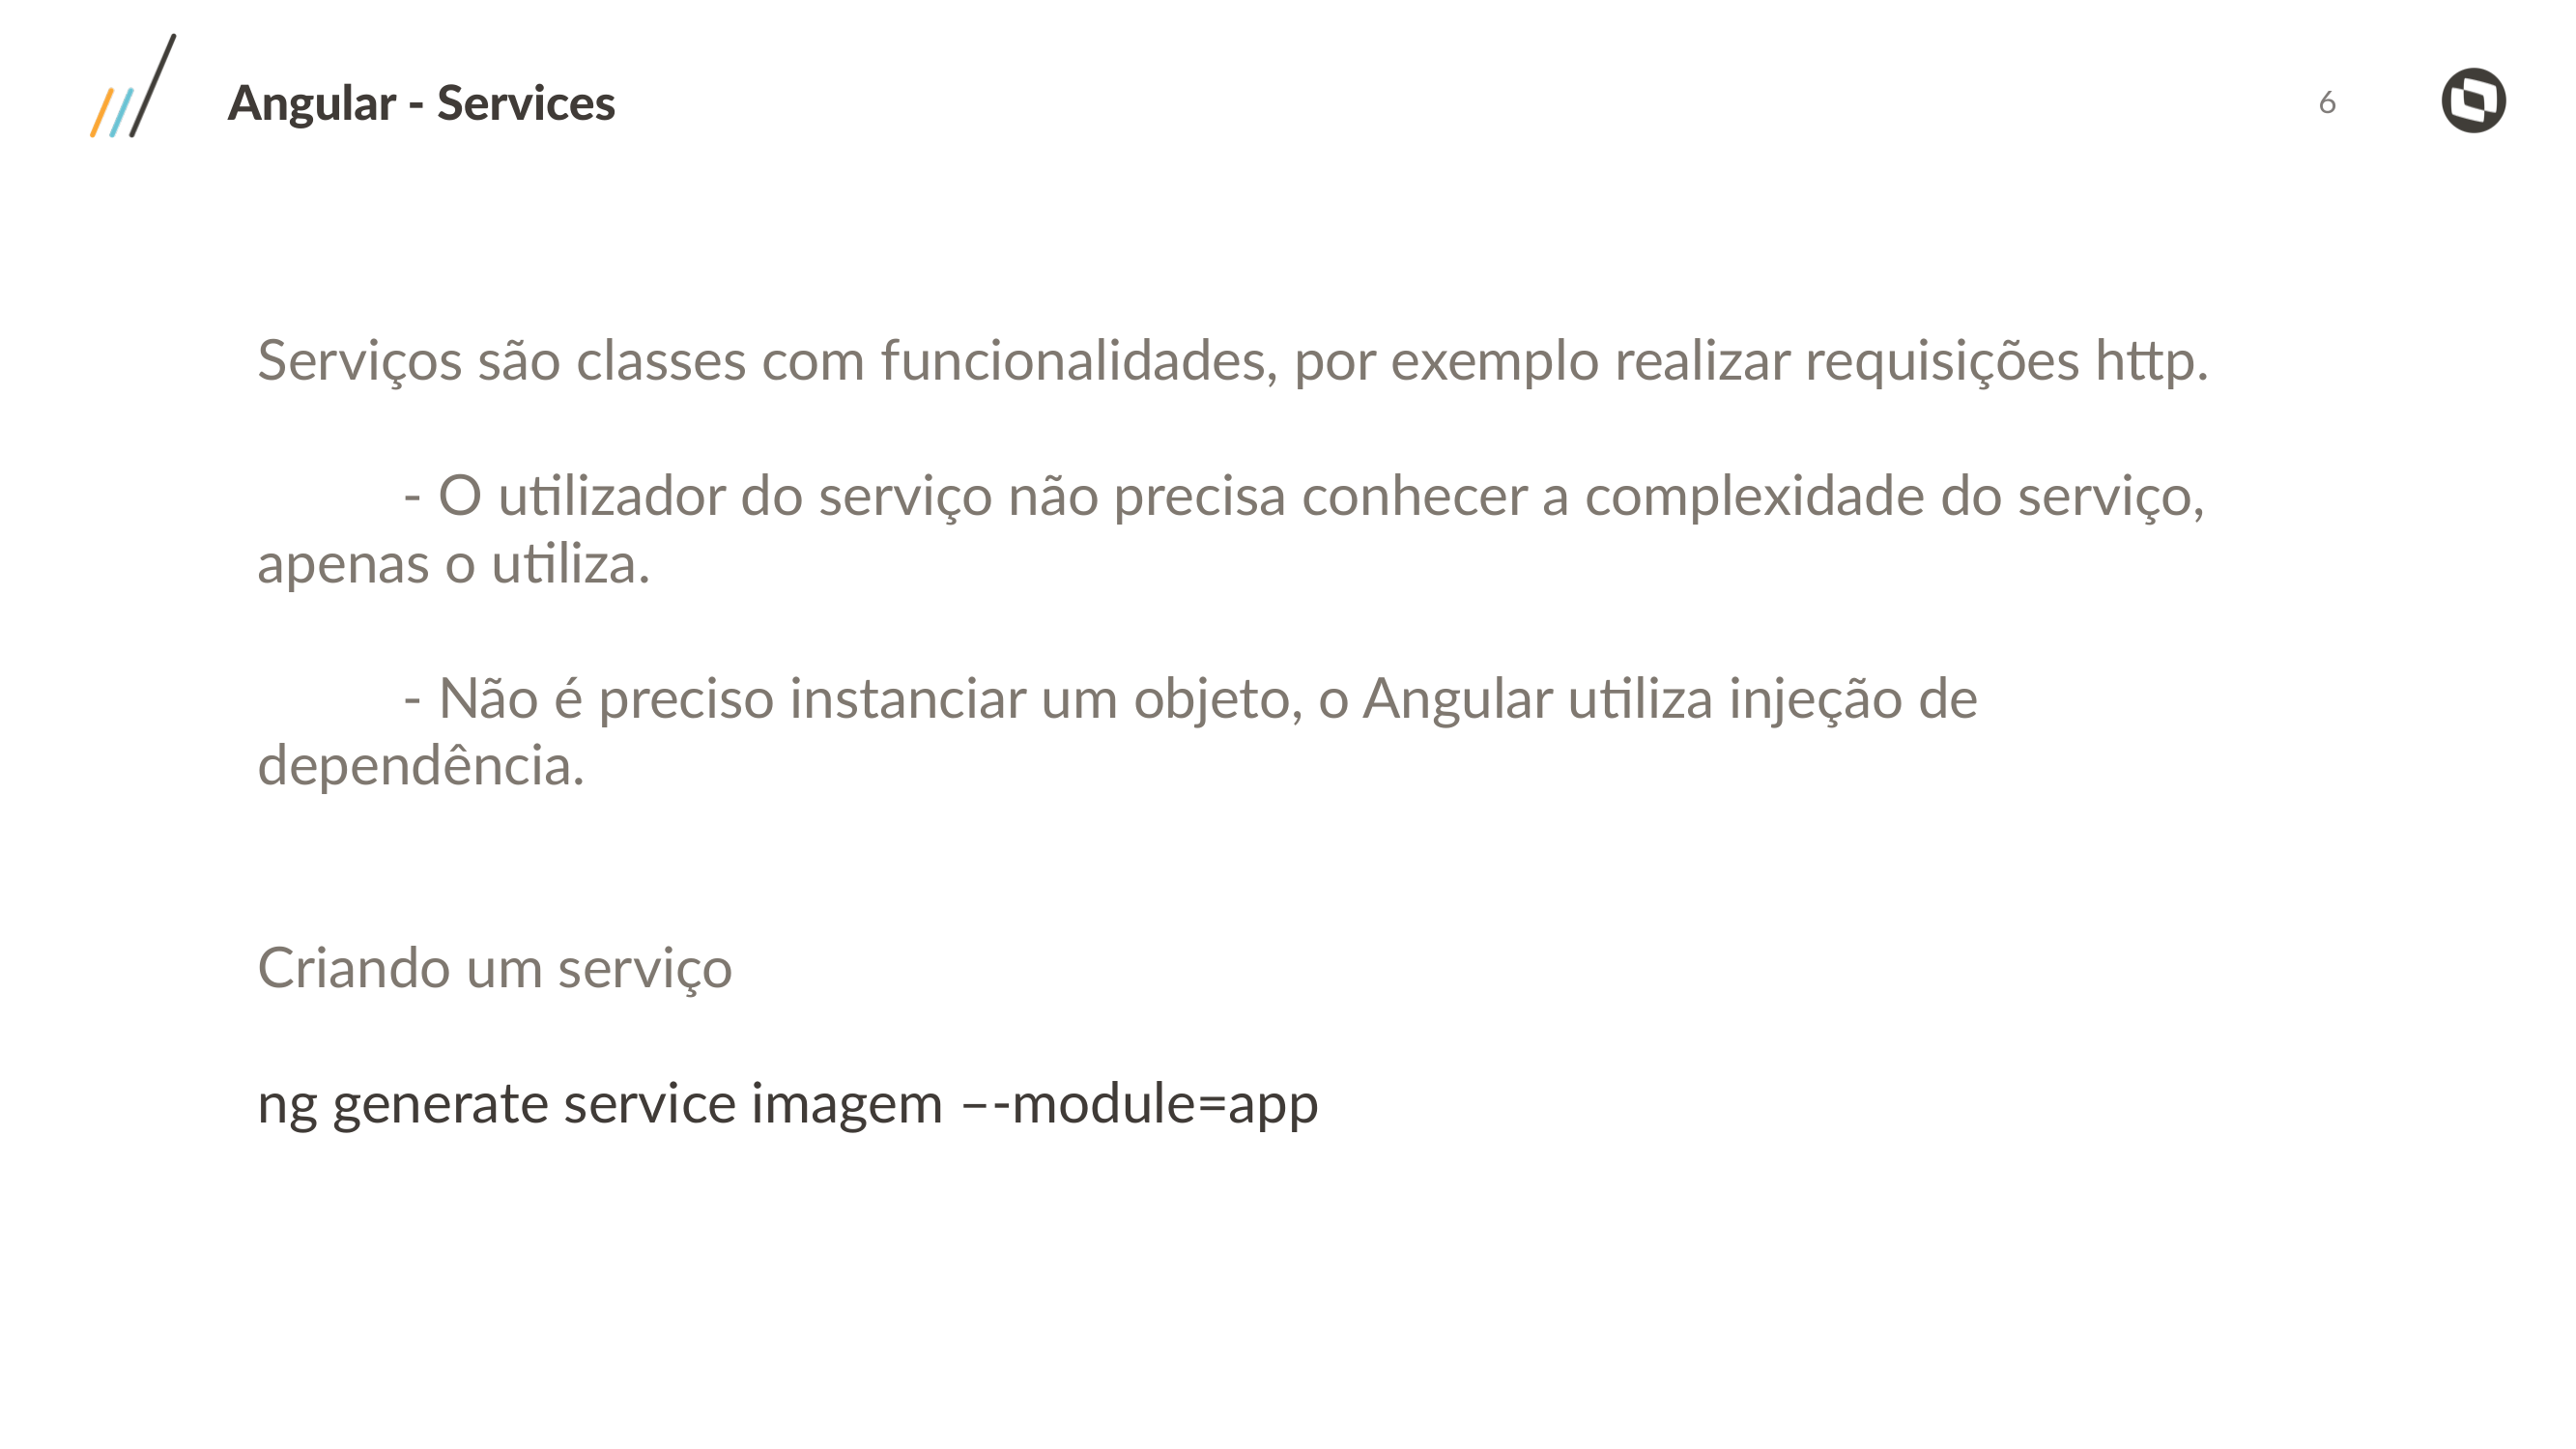

Angular - Services
Serviços são classes com funcionalidades, por exemplo realizar requisições http.

	- O utilizador do serviço não precisa conhecer a complexidade do serviço, apenas o utiliza.

	- Não é preciso instanciar um objeto, o Angular utiliza injeção de dependência.

Criando um serviço

ng generate service imagem –-module=app